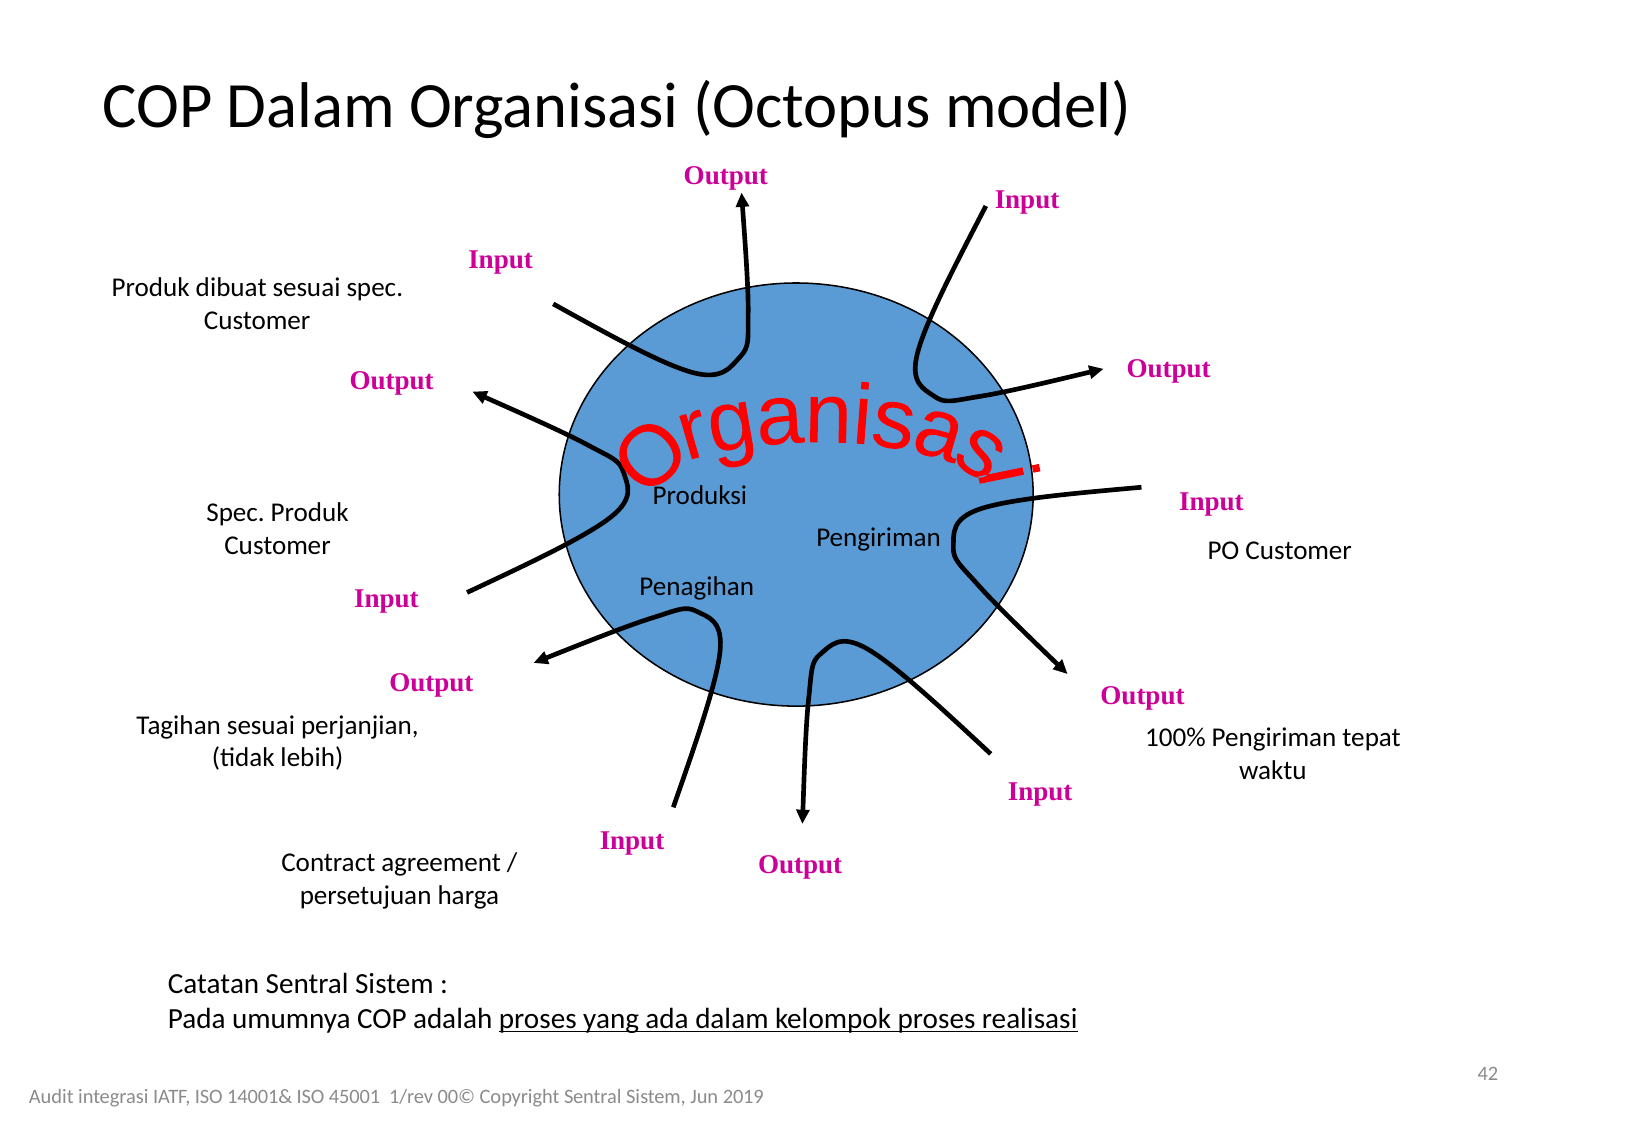

# COP Dalam Organisasi (Octopus model)
Output
Input

Input

Output
Output

Input
Input

Output
Output
Input
Input
Output
Produk dibuat sesuai spec. Customer
Produksi
Spec. Produk Customer
Organisasi
Pengiriman
PO Customer
100% Pengiriman tepat waktu
Penagihan
Tagihan sesuai perjanjian, (tidak lebih)
Contract agreement / persetujuan harga
Catatan Sentral Sistem :
Pada umumnya COP adalah proses yang ada dalam kelompok proses realisasi
42
Audit integrasi IATF, ISO 14001& ISO 45001  1/rev 00© Copyright Sentral Sistem, Jun 2019